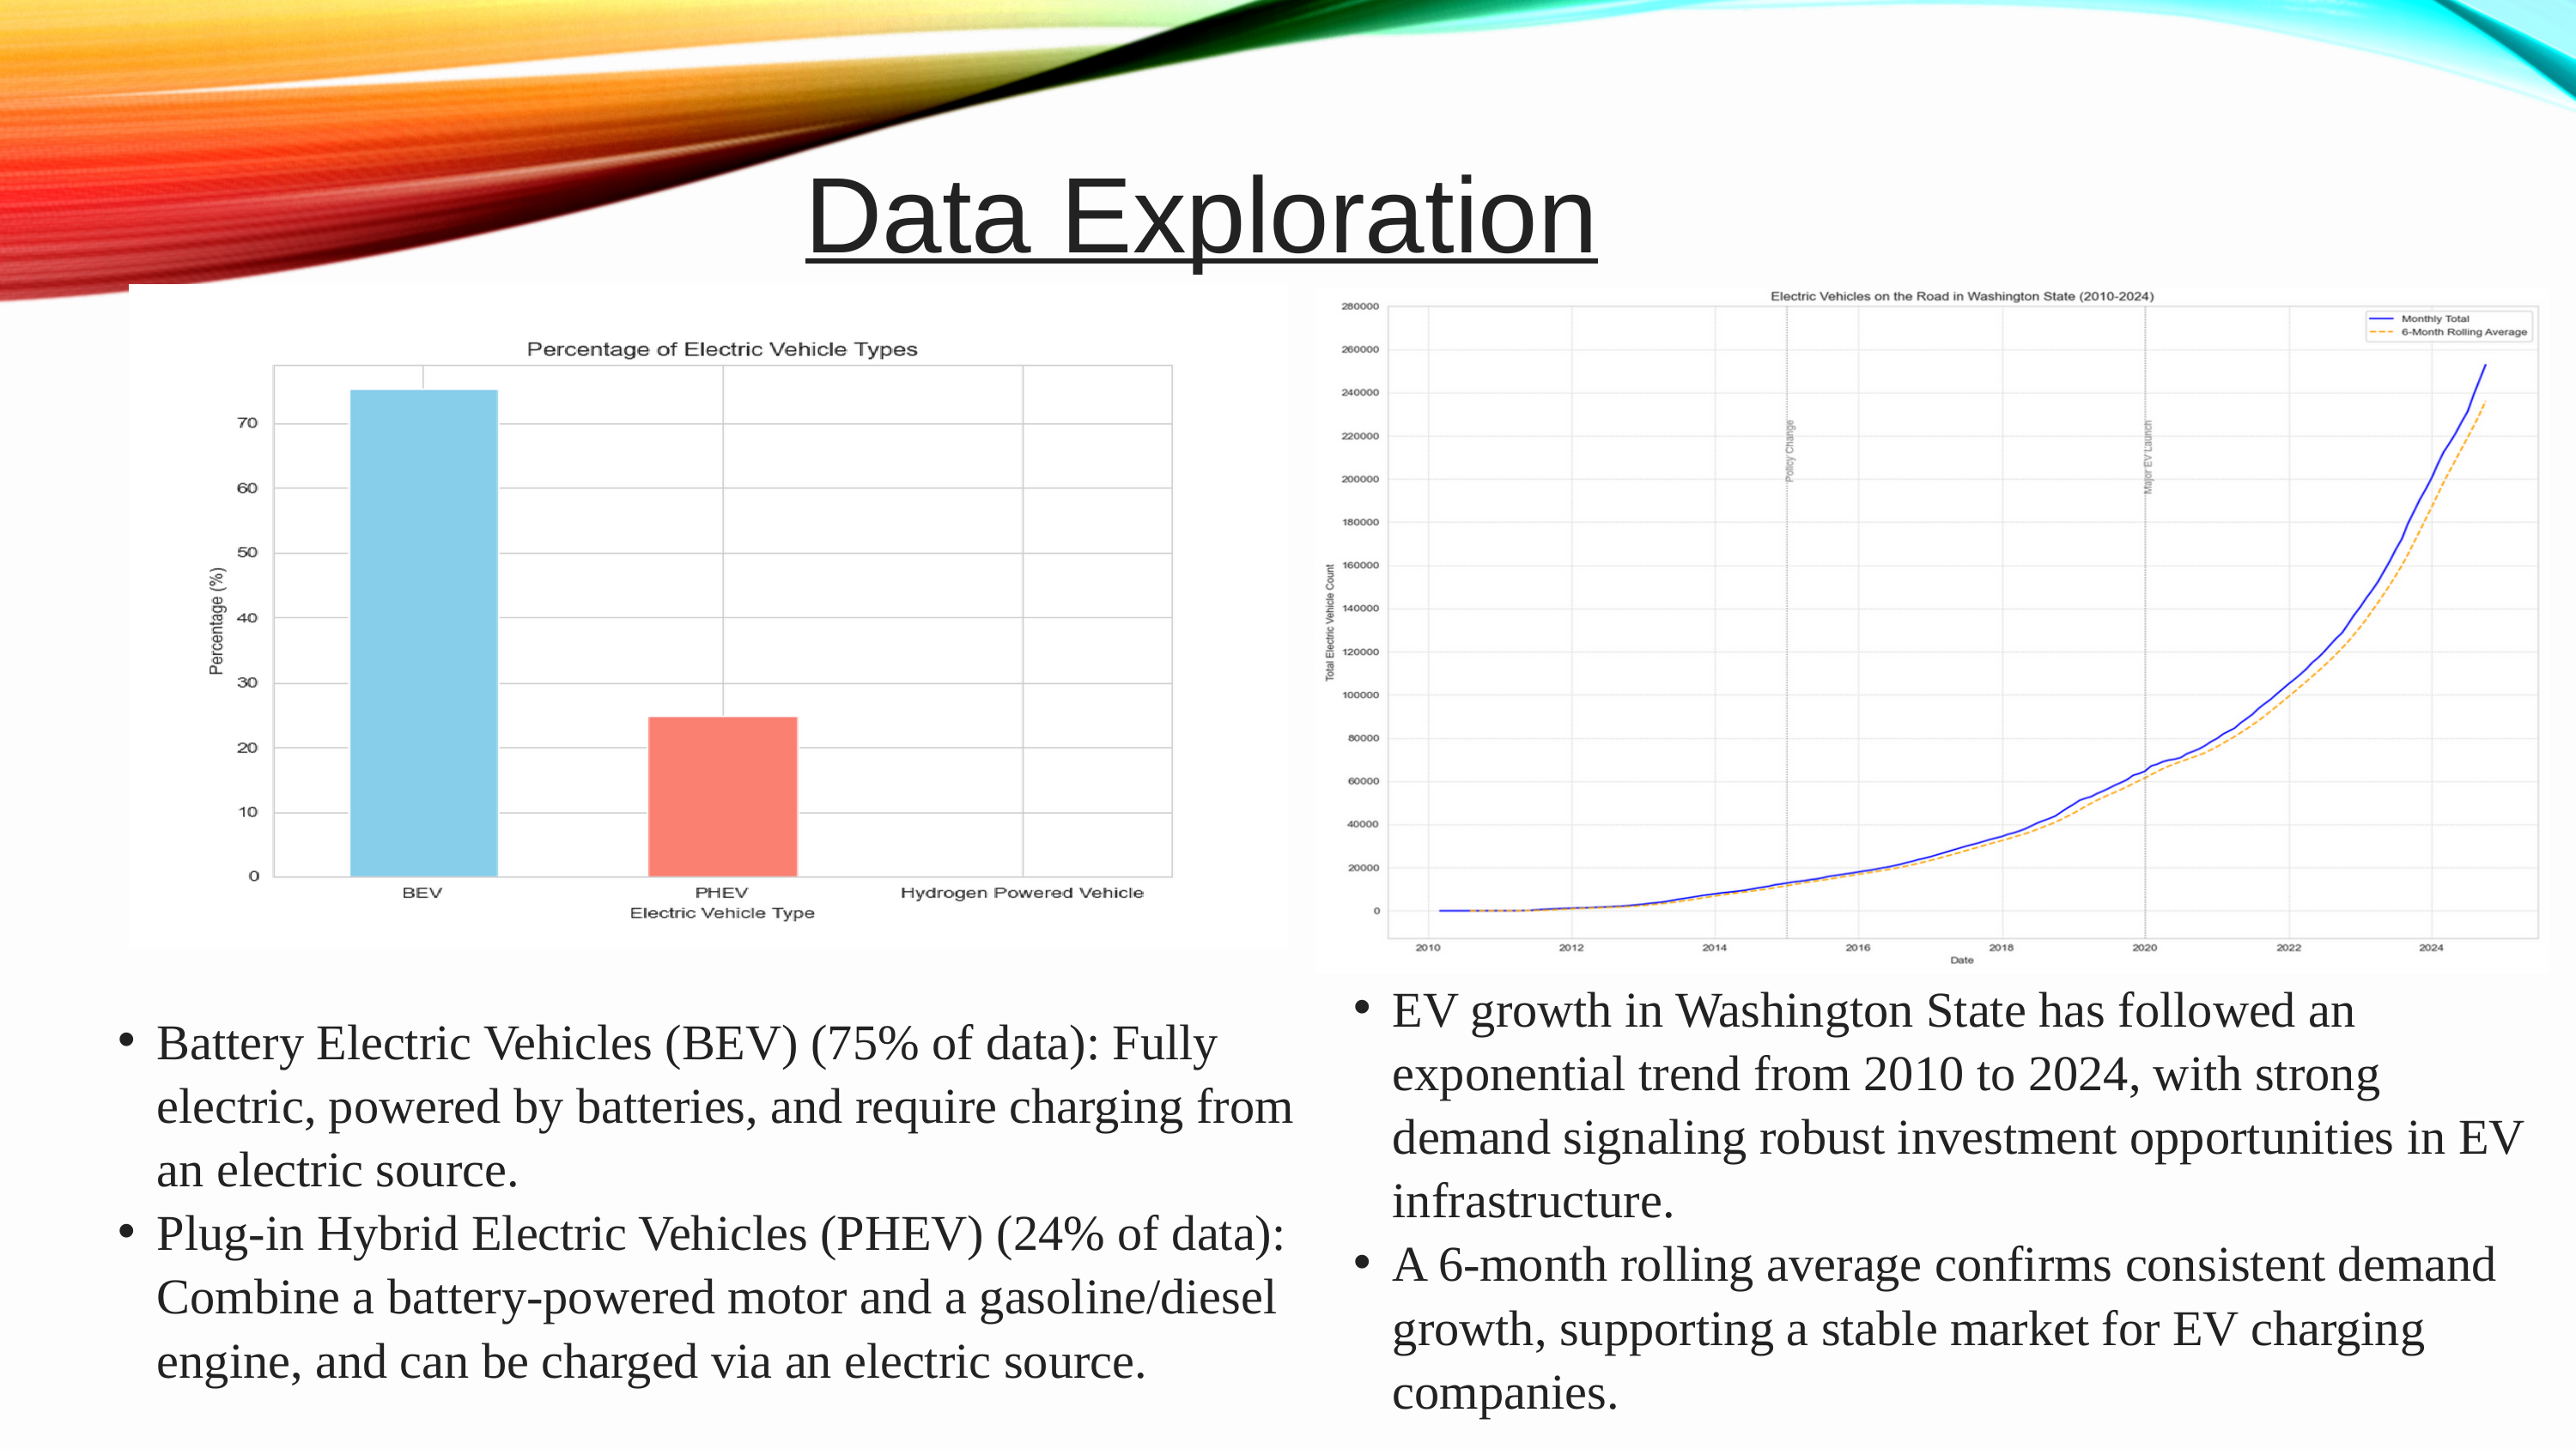

Data Exploration

EV growth in Washington State has followed an exponential trend from 2010 to 2024, with strong demand signaling robust investment opportunities in EV infrastructure.
A 6-month rolling average confirms consistent demand growth, supporting a stable market for EV charging companies.

Battery Electric Vehicles (BEV) (75% of data): Fully electric, powered by batteries, and require charging from an electric source.
Plug-in Hybrid Electric Vehicles (PHEV) (24% of data): Combine a battery-powered motor and a gasoline/diesel engine, and can be charged via an electric source.